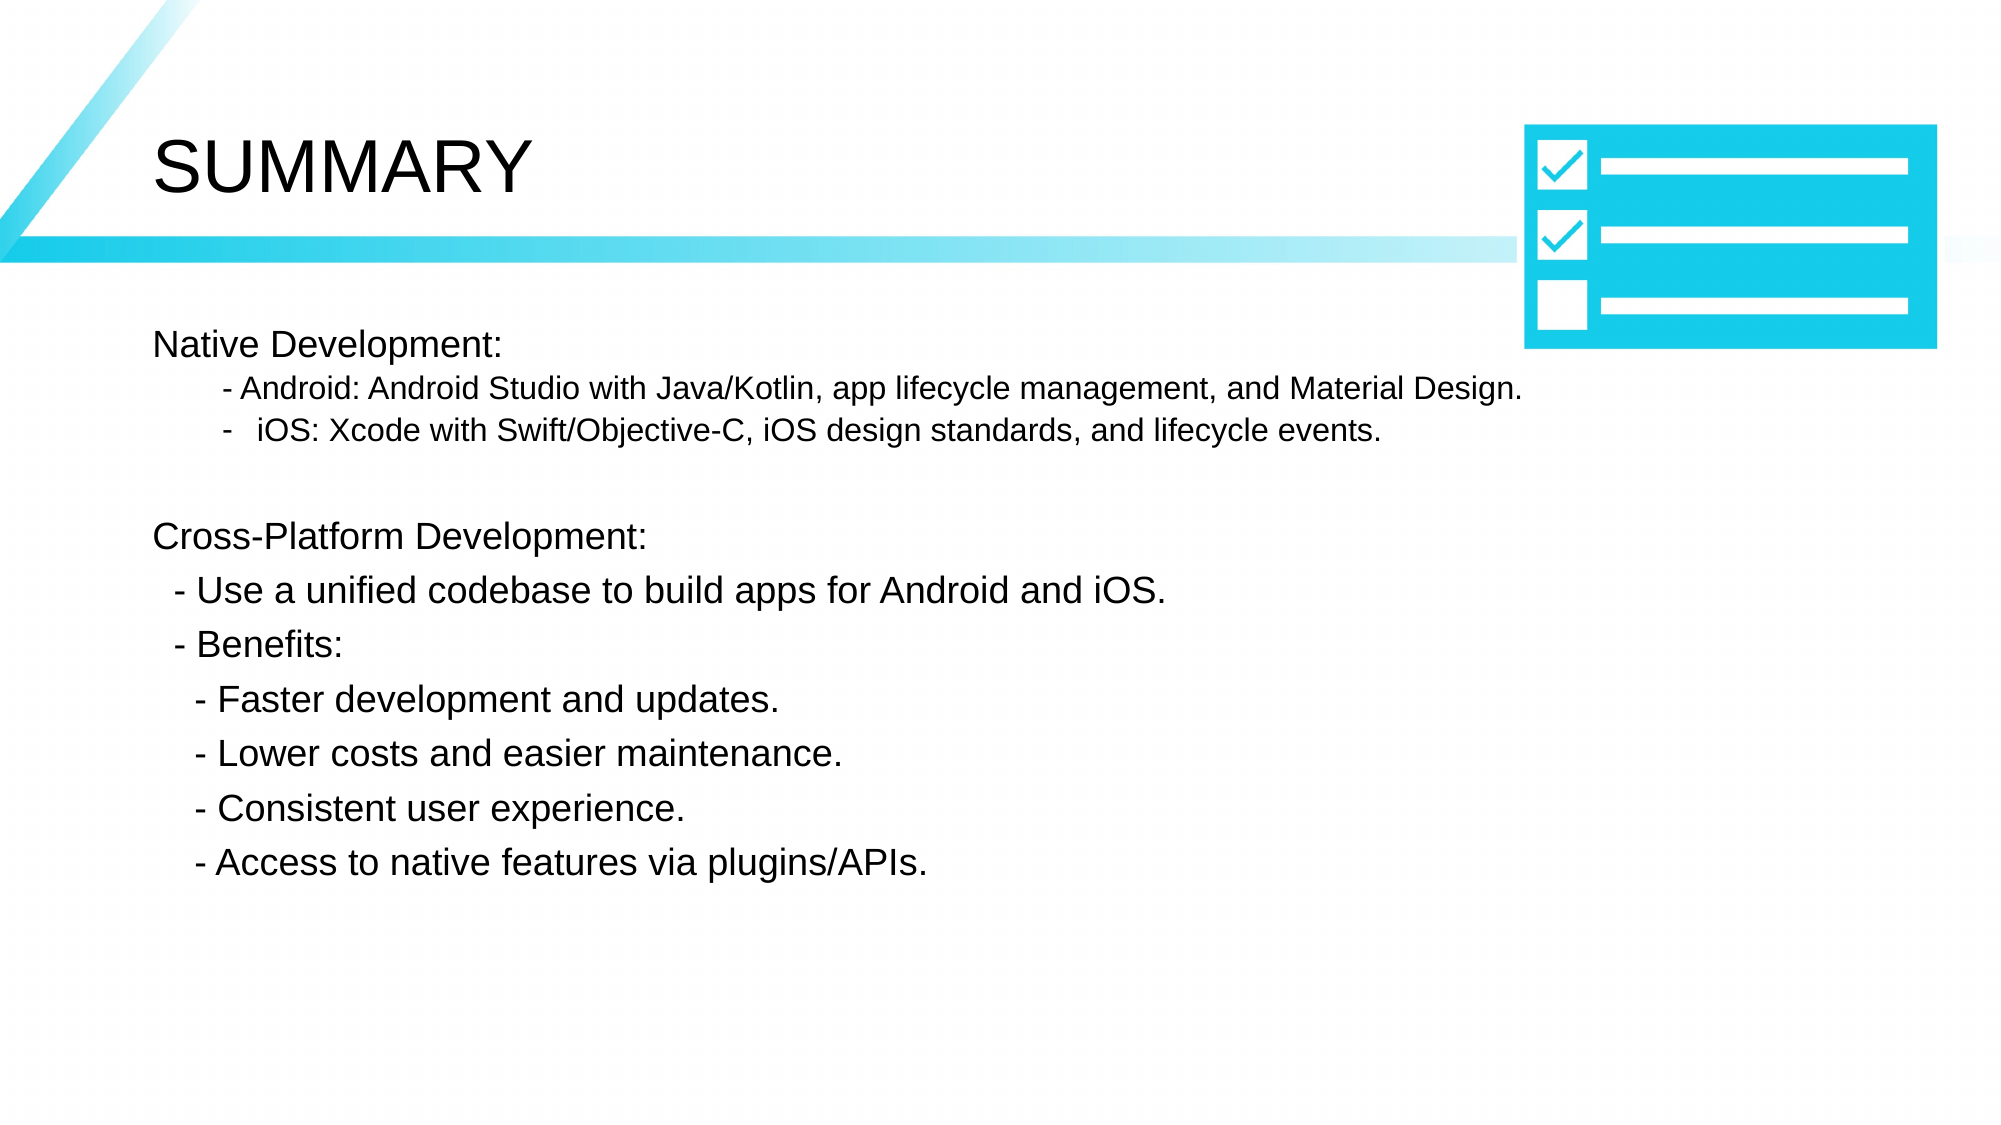

# SUMMARY
Native Development:
- Android: Android Studio with Java/Kotlin, app lifecycle management, and Material Design.
iOS: Xcode with Swift/Objective-C, iOS design standards, and lifecycle events.

Cross-Platform Development:
  - Use a unified codebase to build apps for Android and iOS.
  - Benefits:
    - Faster development and updates.
    - Lower costs and easier maintenance.
    - Consistent user experience.
    - Access to native features via plugins/APIs.